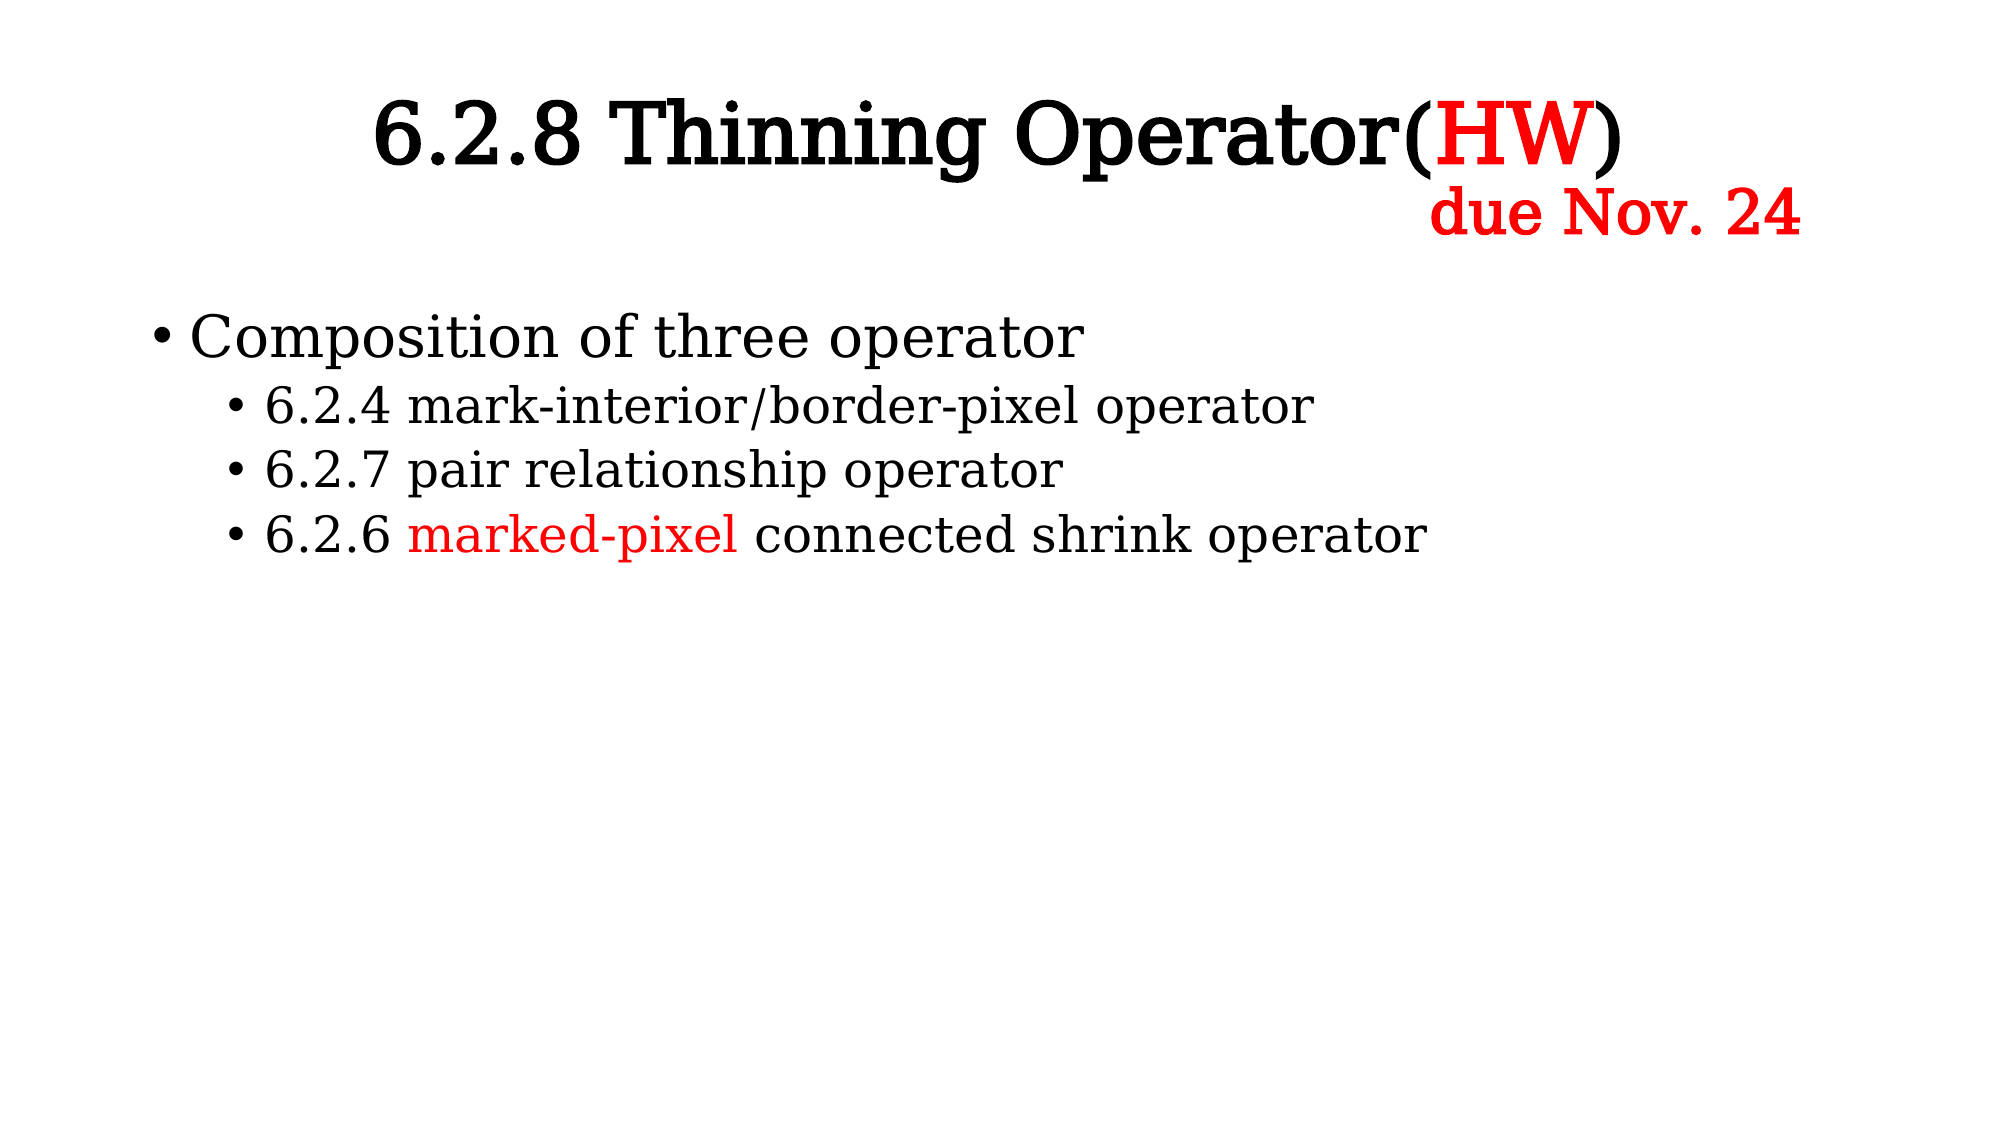

# 6.2.8 Thinning Operator(HW) due Nov. 24
Composition of three operator
6.2.4 mark-interior/border-pixel operator
6.2.7 pair relationship operator
6.2.6 marked-pixel connected shrink operator